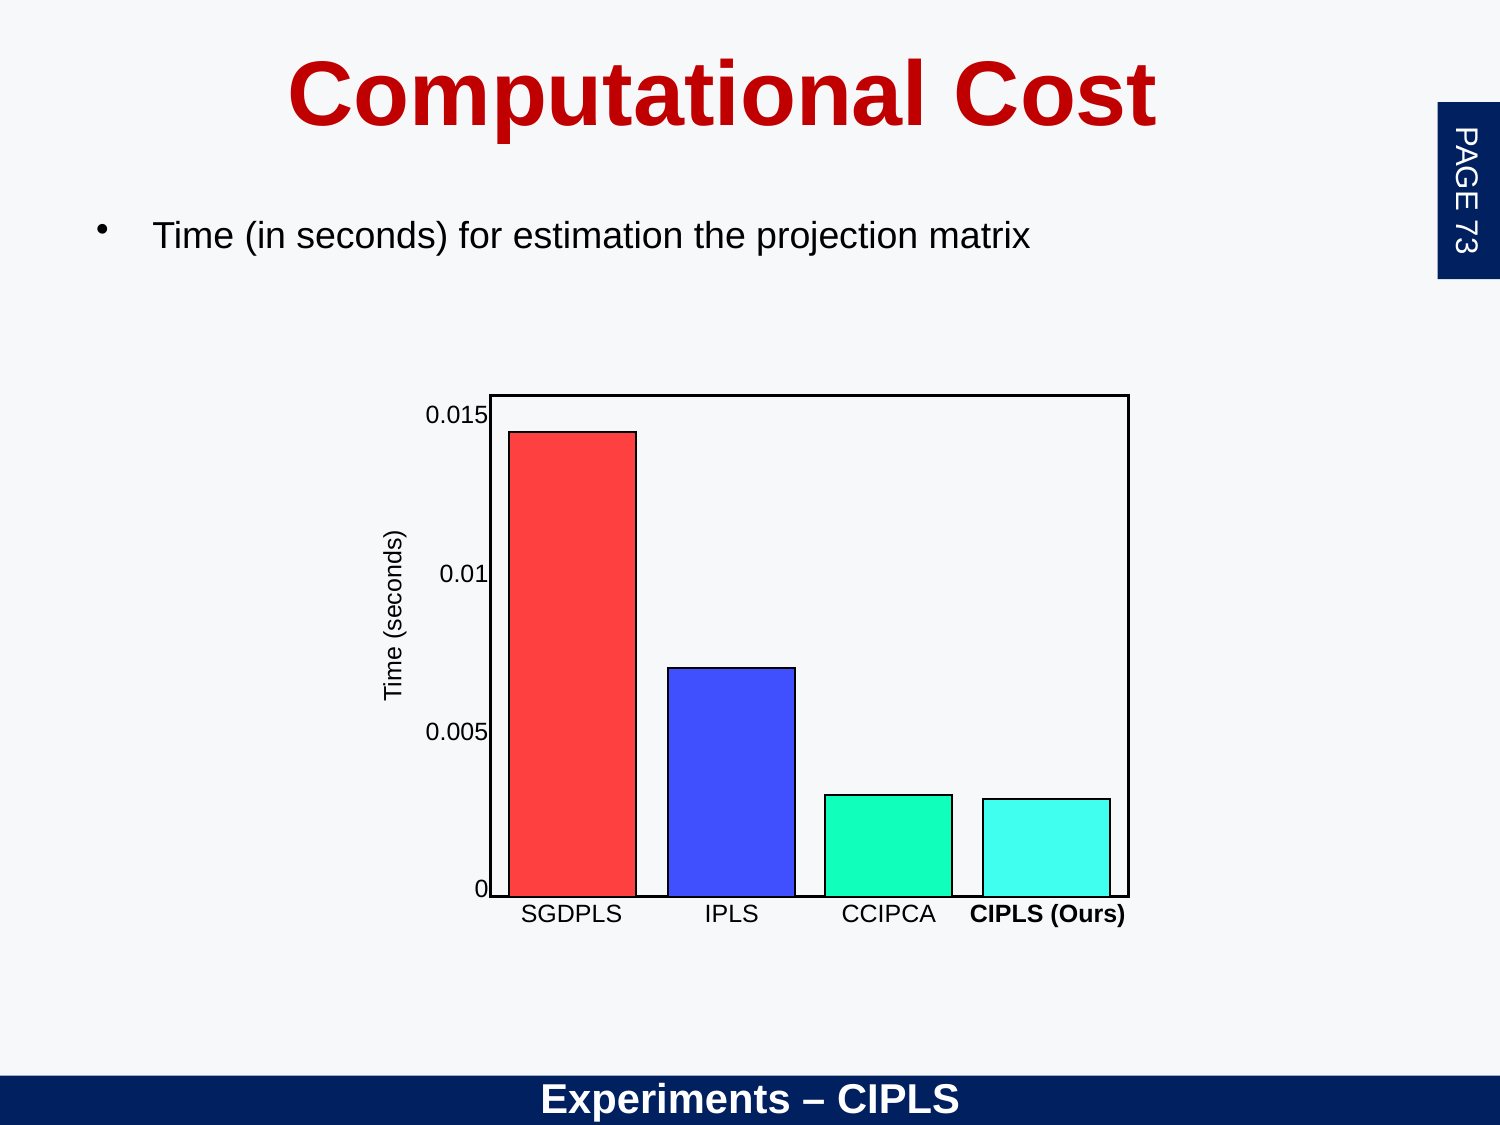

Computational Cost
Time (in seconds) for estimation the projection matrix
0.015

0.01
Time (seconds)

0.005

0
SGDPLS
IPLS
CCIPCA
CIPLS (Ours)
Experiments – CIPLS